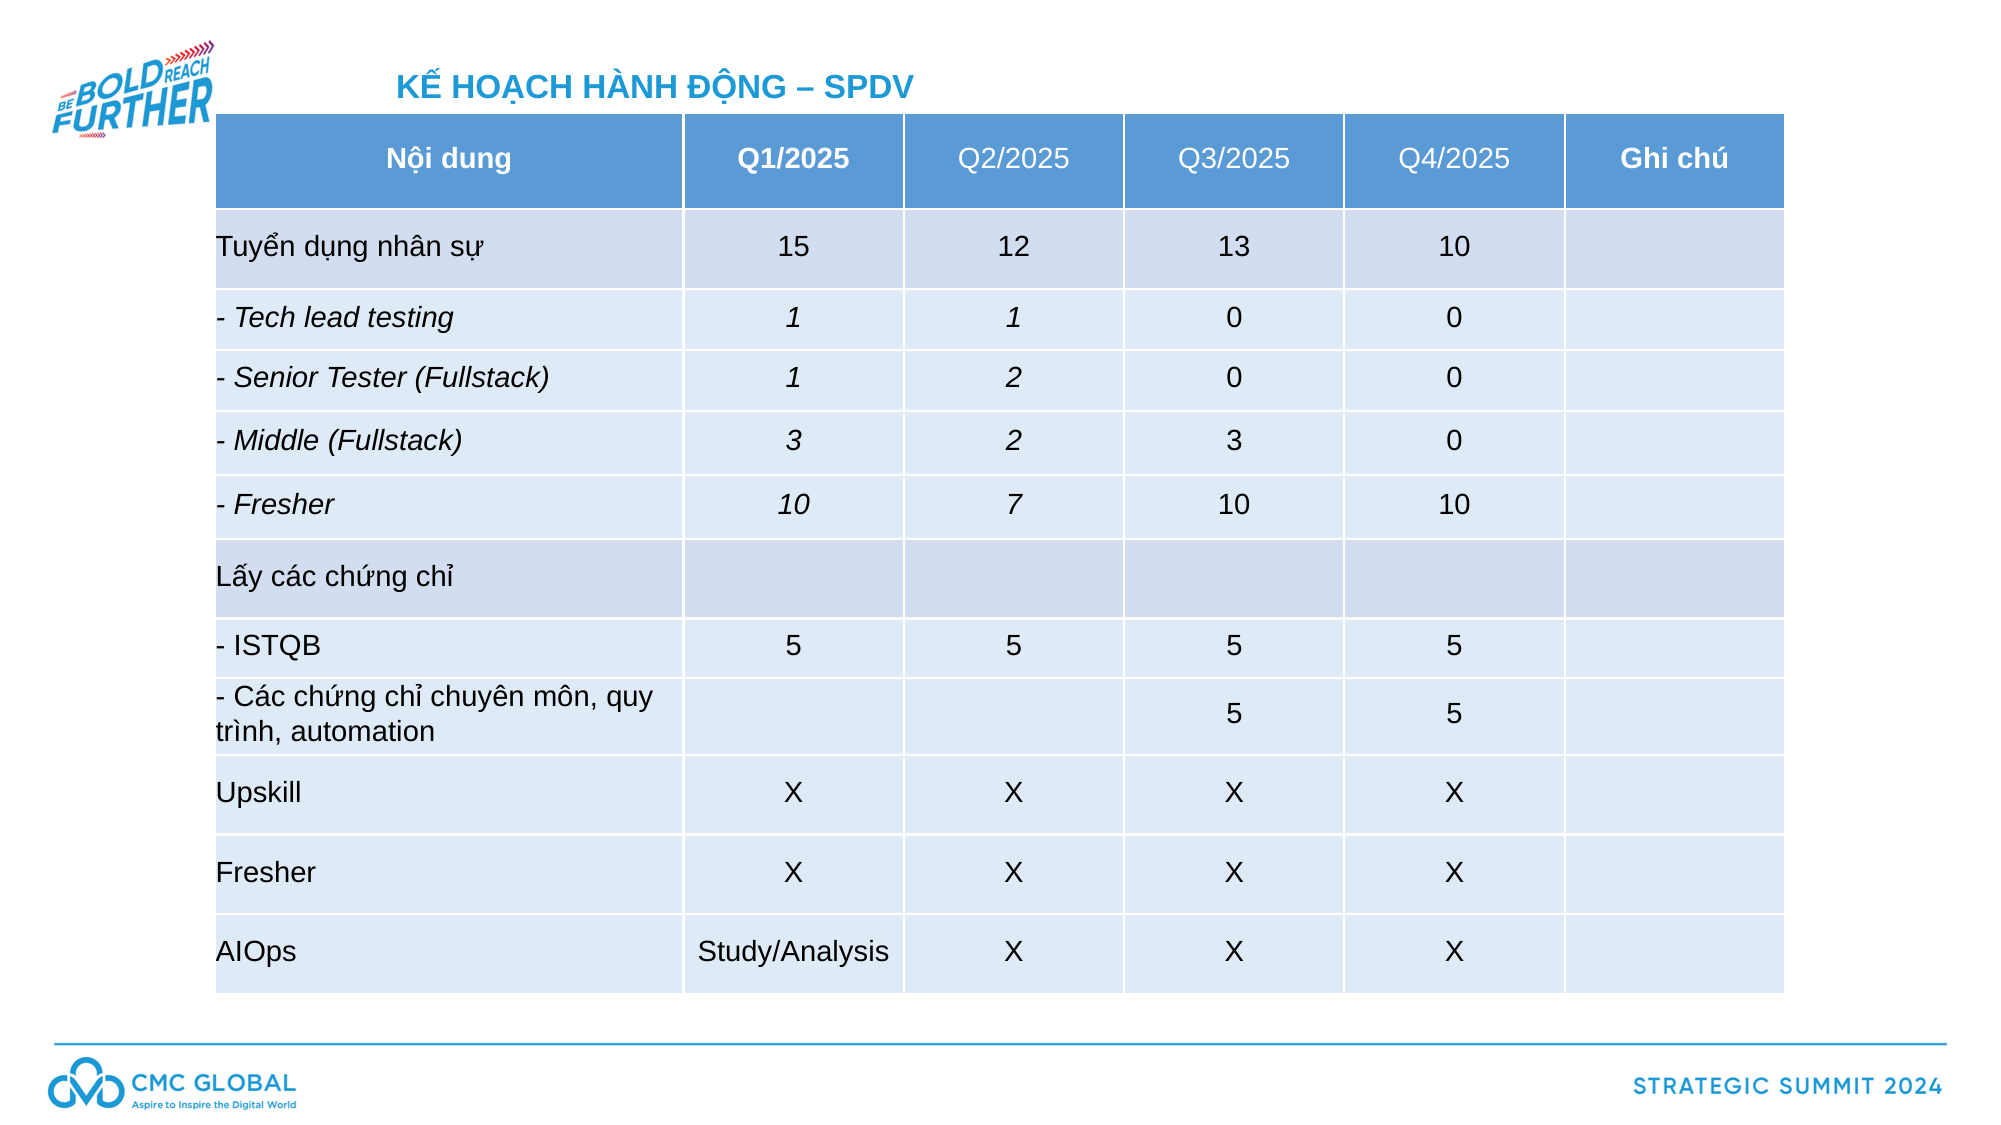

KẾ HOẠCH HÀNH ĐỘNG – SPDV
| Nội dung | Q1/2025 | Q2/2025 | Q3/2025 | Q4/2025 | Ghi chú |
| --- | --- | --- | --- | --- | --- |
| Tuyển dụng nhân sự | 15 | 12 | 13 | 10 |  |
| - Tech lead testing | 1 | 1 | 0 | 0 |  |
| - Senior Tester (Fullstack) | 1 | 2 | 0 | 0 |  |
| - Middle (Fullstack) | 3 | 2 | 3 | 0 |  |
| - Fresher | 10 | 7 | 10 | 10 |  |
| Lấy các chứng chỉ |  |  |  |  |  |
| - ISTQB | 5 | 5 | 5 | 5 |  |
| - Các chứng chỉ chuyên môn, quy trình, automation |  |  | 5 | 5 |  |
| Upskill | X | X | X | X |  |
| Fresher | X | X | X | X |  |
| AIOps | Study/Analysis | X | X | X |  |